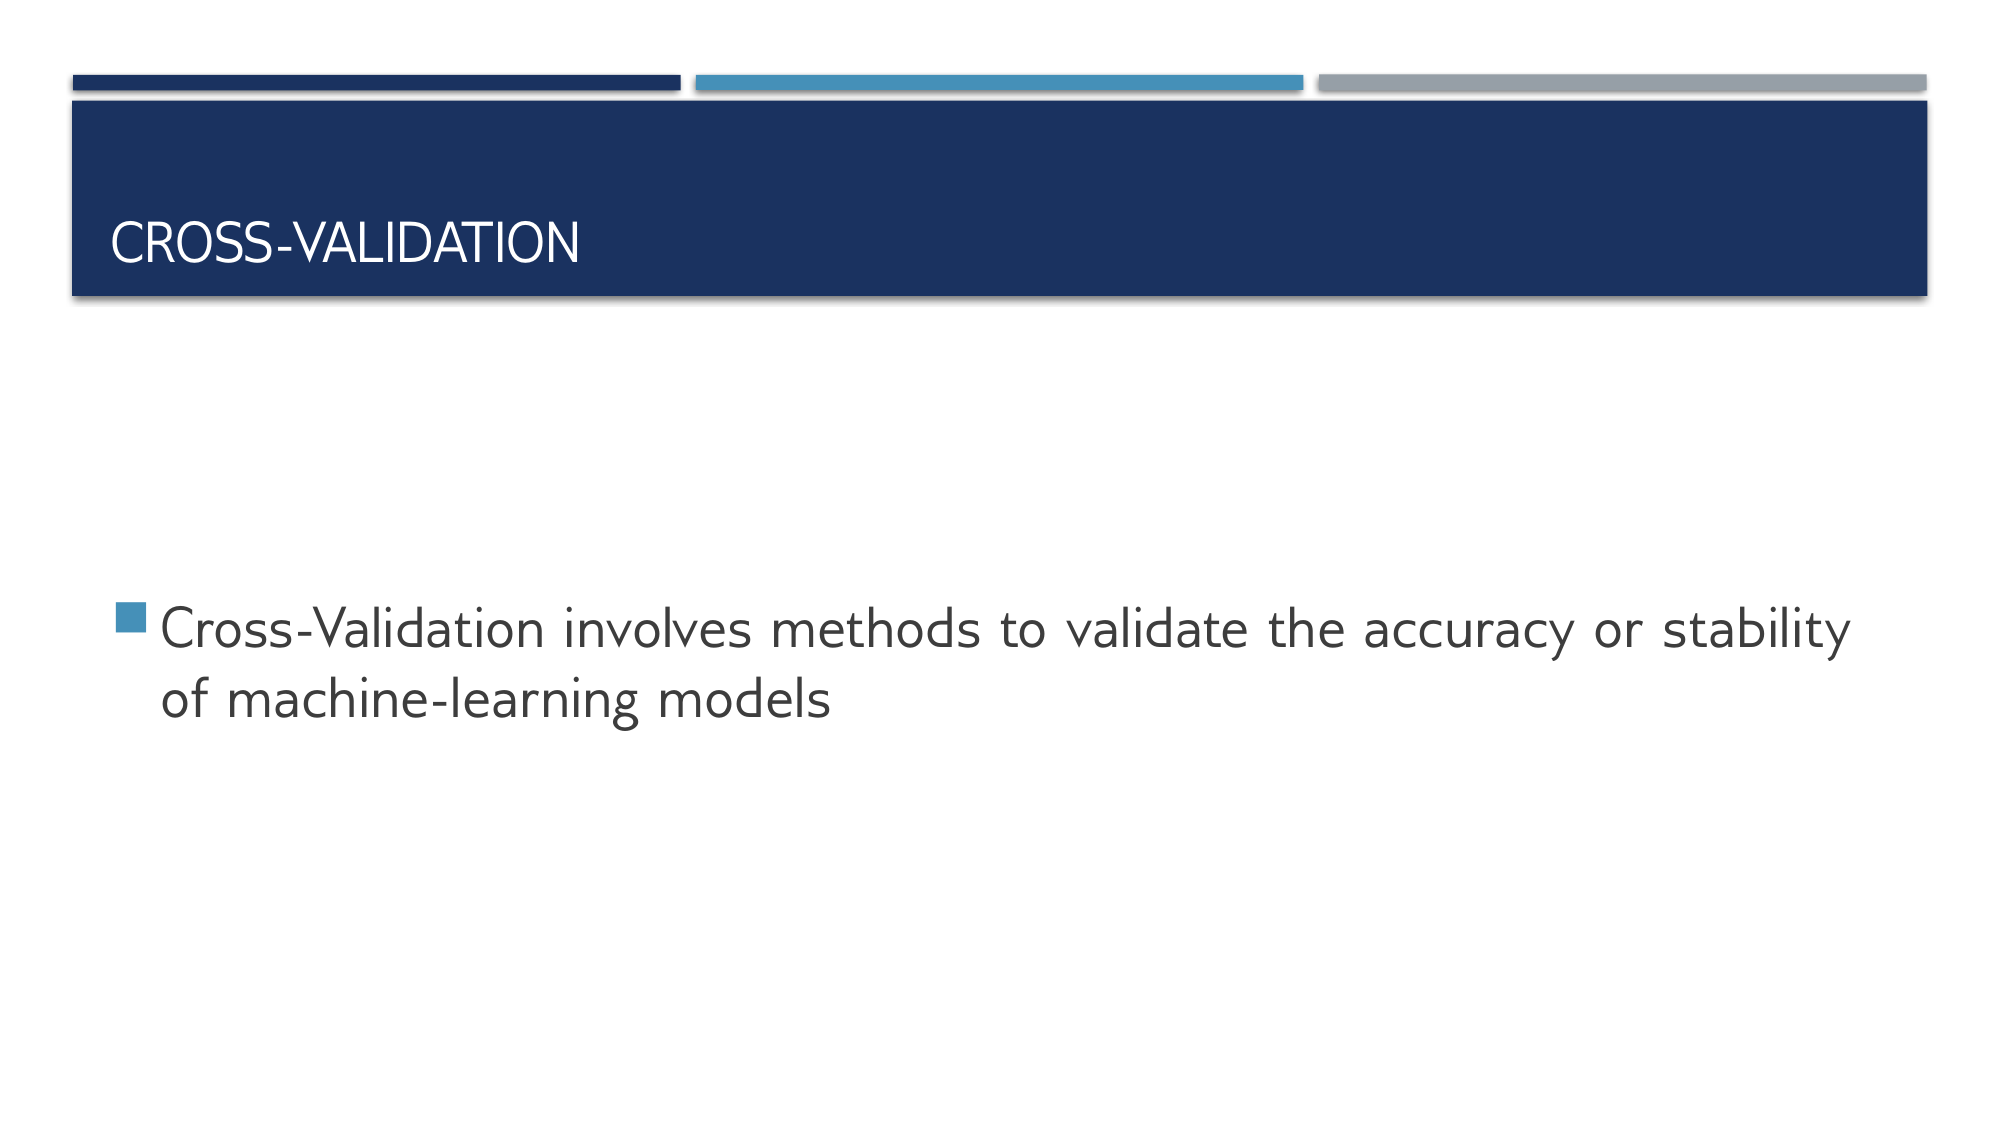

# Cross-validation
Cross-Validation involves methods to validate the accuracy or stability of machine-learning models